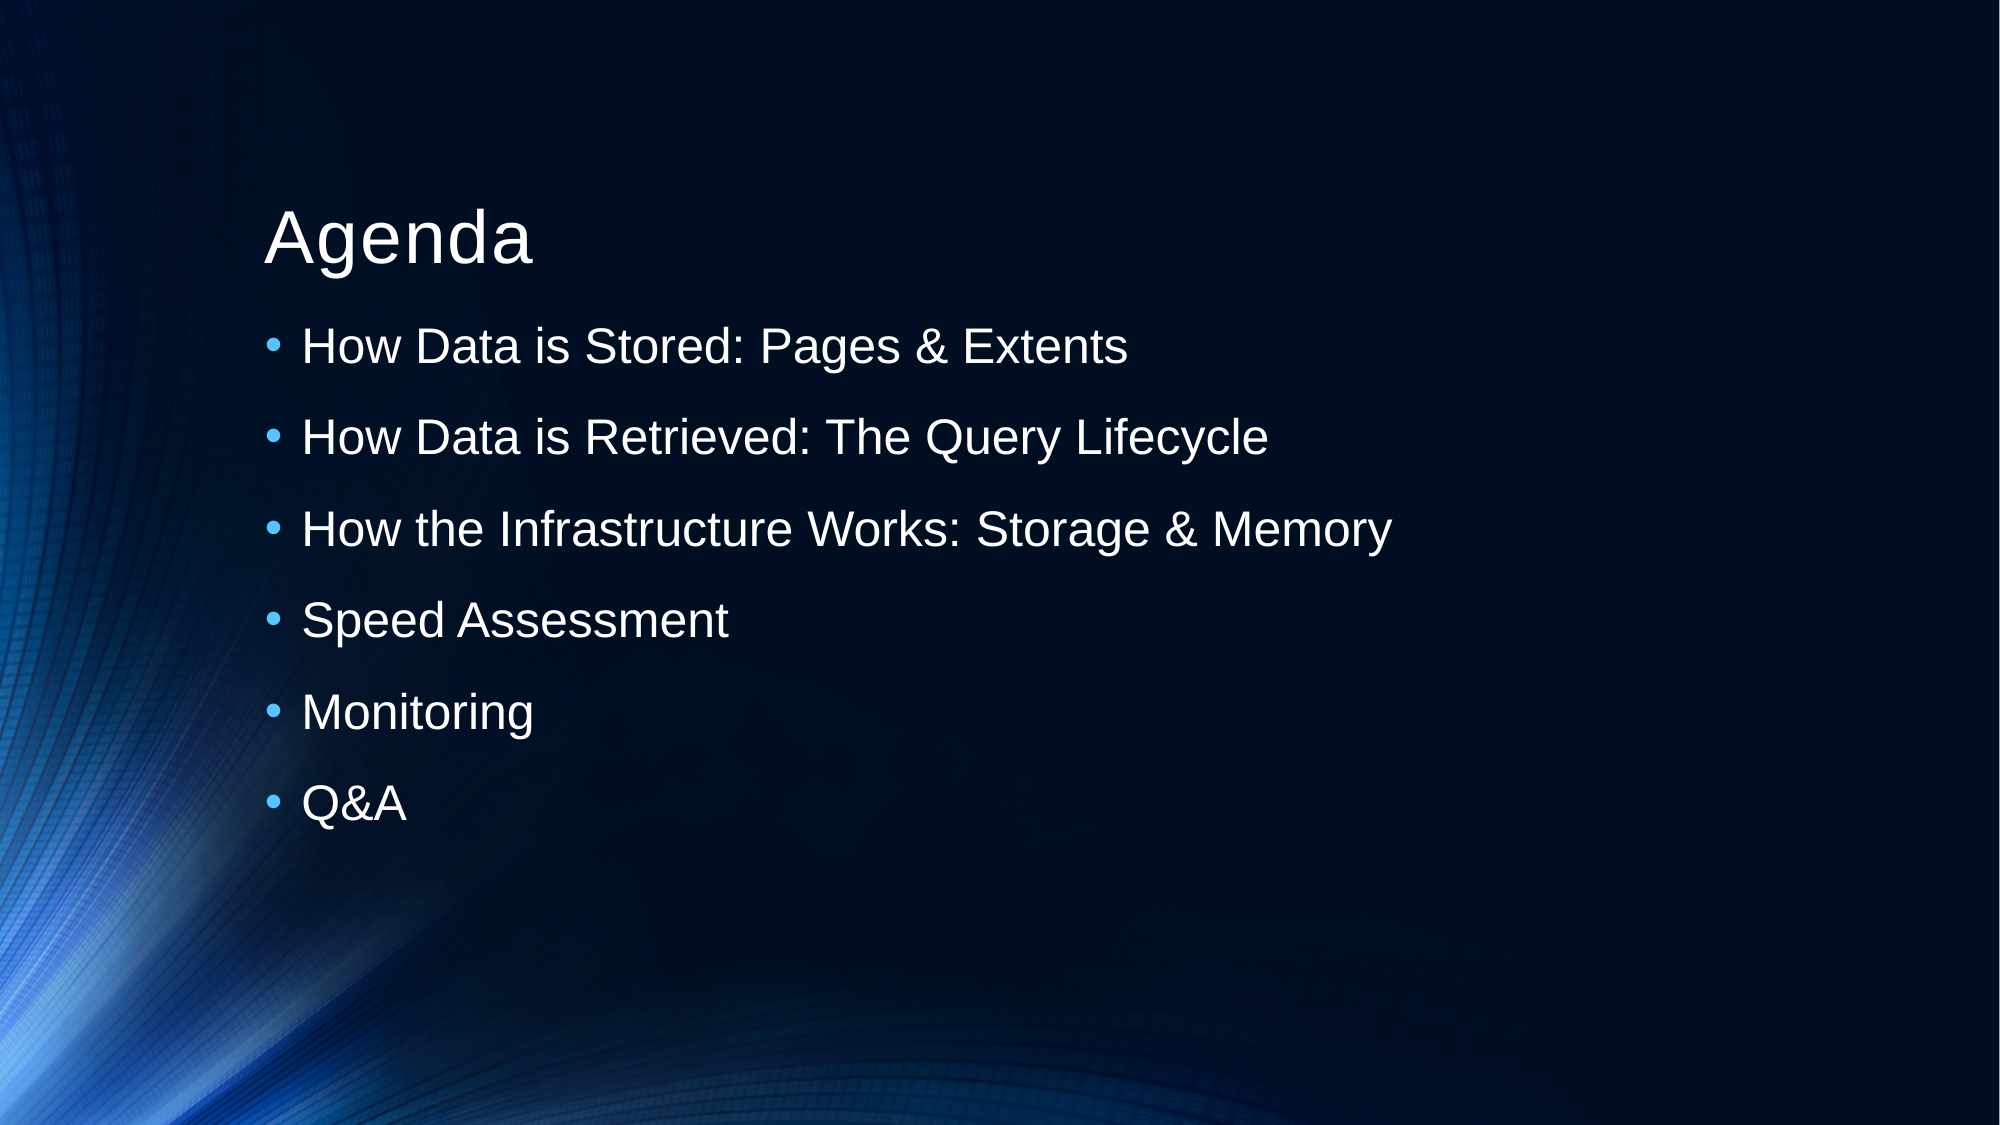

# Agenda
How Data is Stored: Pages & Extents
How Data is Retrieved: The Query Lifecycle
How the Infrastructure Works: Storage & Memory
Speed Assessment
Monitoring
Q&A